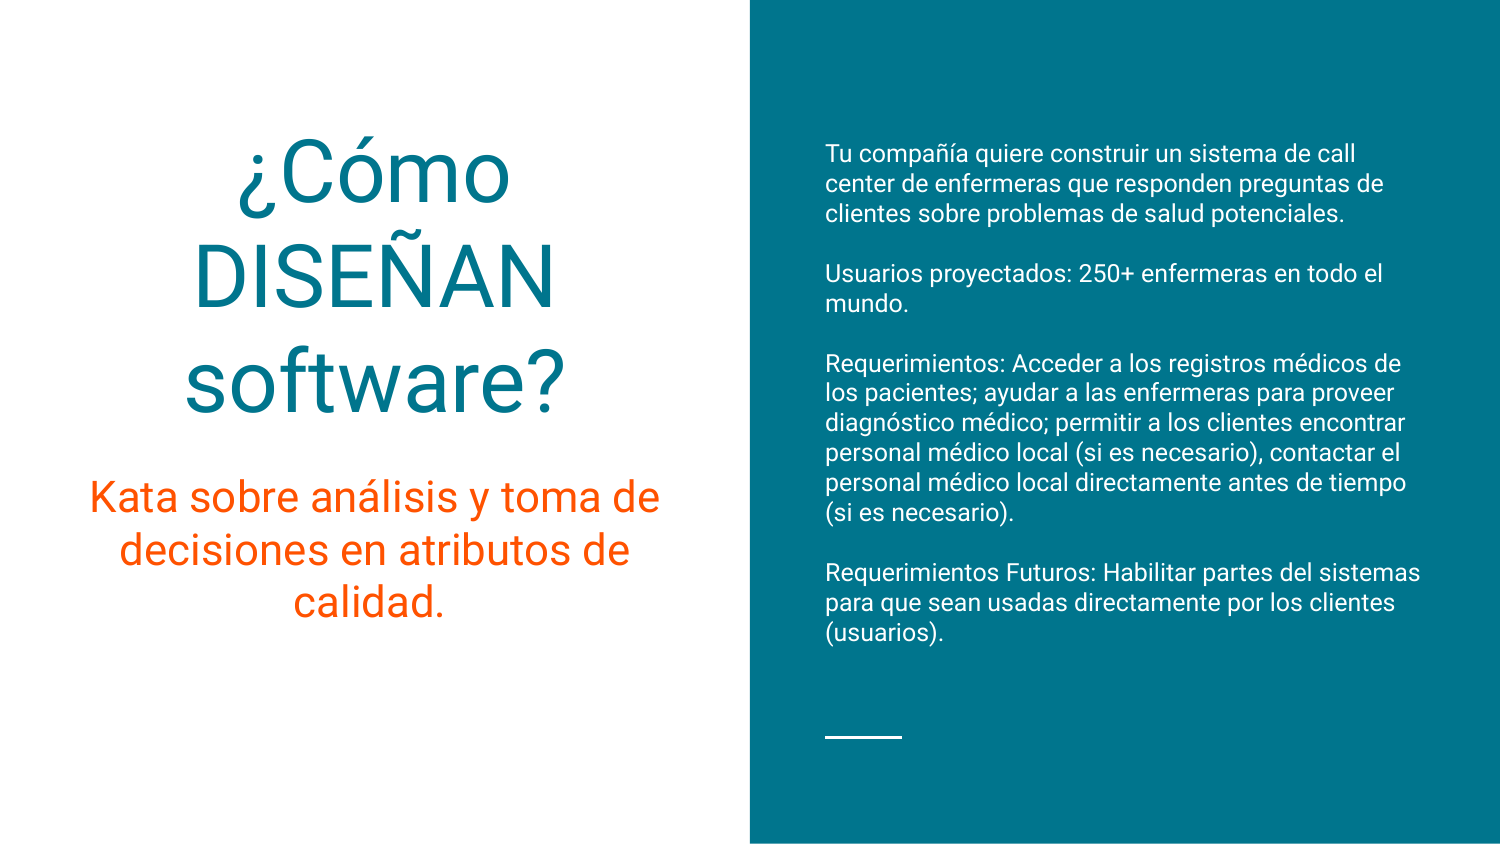

Tu compañía quiere construir un sistema de call center de enfermeras que responden preguntas de clientes sobre problemas de salud potenciales.

Usuarios proyectados: 250+ enfermeras en todo el mundo.

Requerimientos: Acceder a los registros médicos de los pacientes; ayudar a las enfermeras para proveer diagnóstico médico; permitir a los clientes encontrar personal médico local (si es necesario), contactar el personal médico local directamente antes de tiempo (si es necesario).

Requerimientos Futuros: Habilitar partes del sistemas para que sean usadas directamente por los clientes (usuarios).

# ¿Cómo DISEÑAN software?
Kata sobre análisis y toma de decisiones en atributos de calidad.